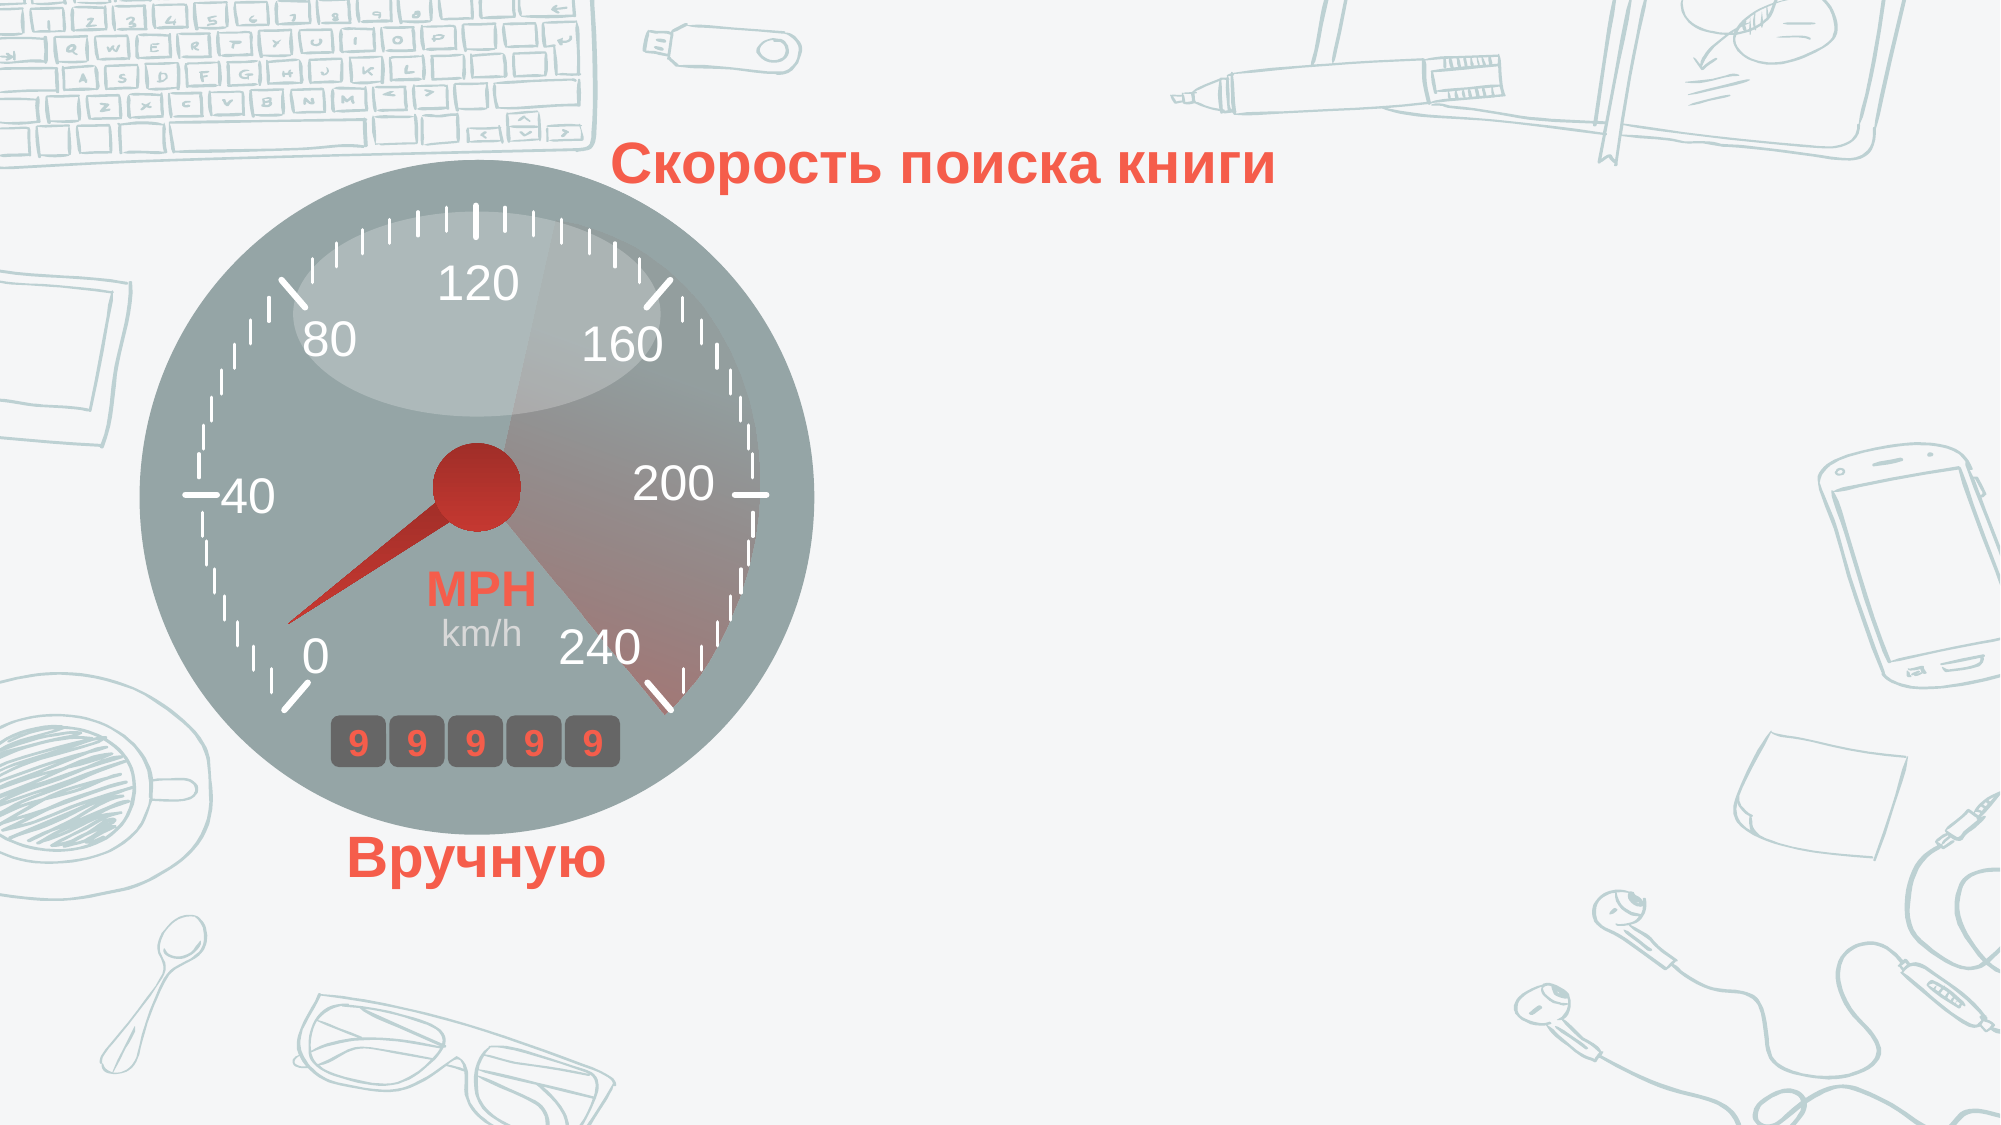

# Скорость поиска книги

120

80
160

200
40
MPH
km/h
240
0
9
9
9
9
9
Вручную